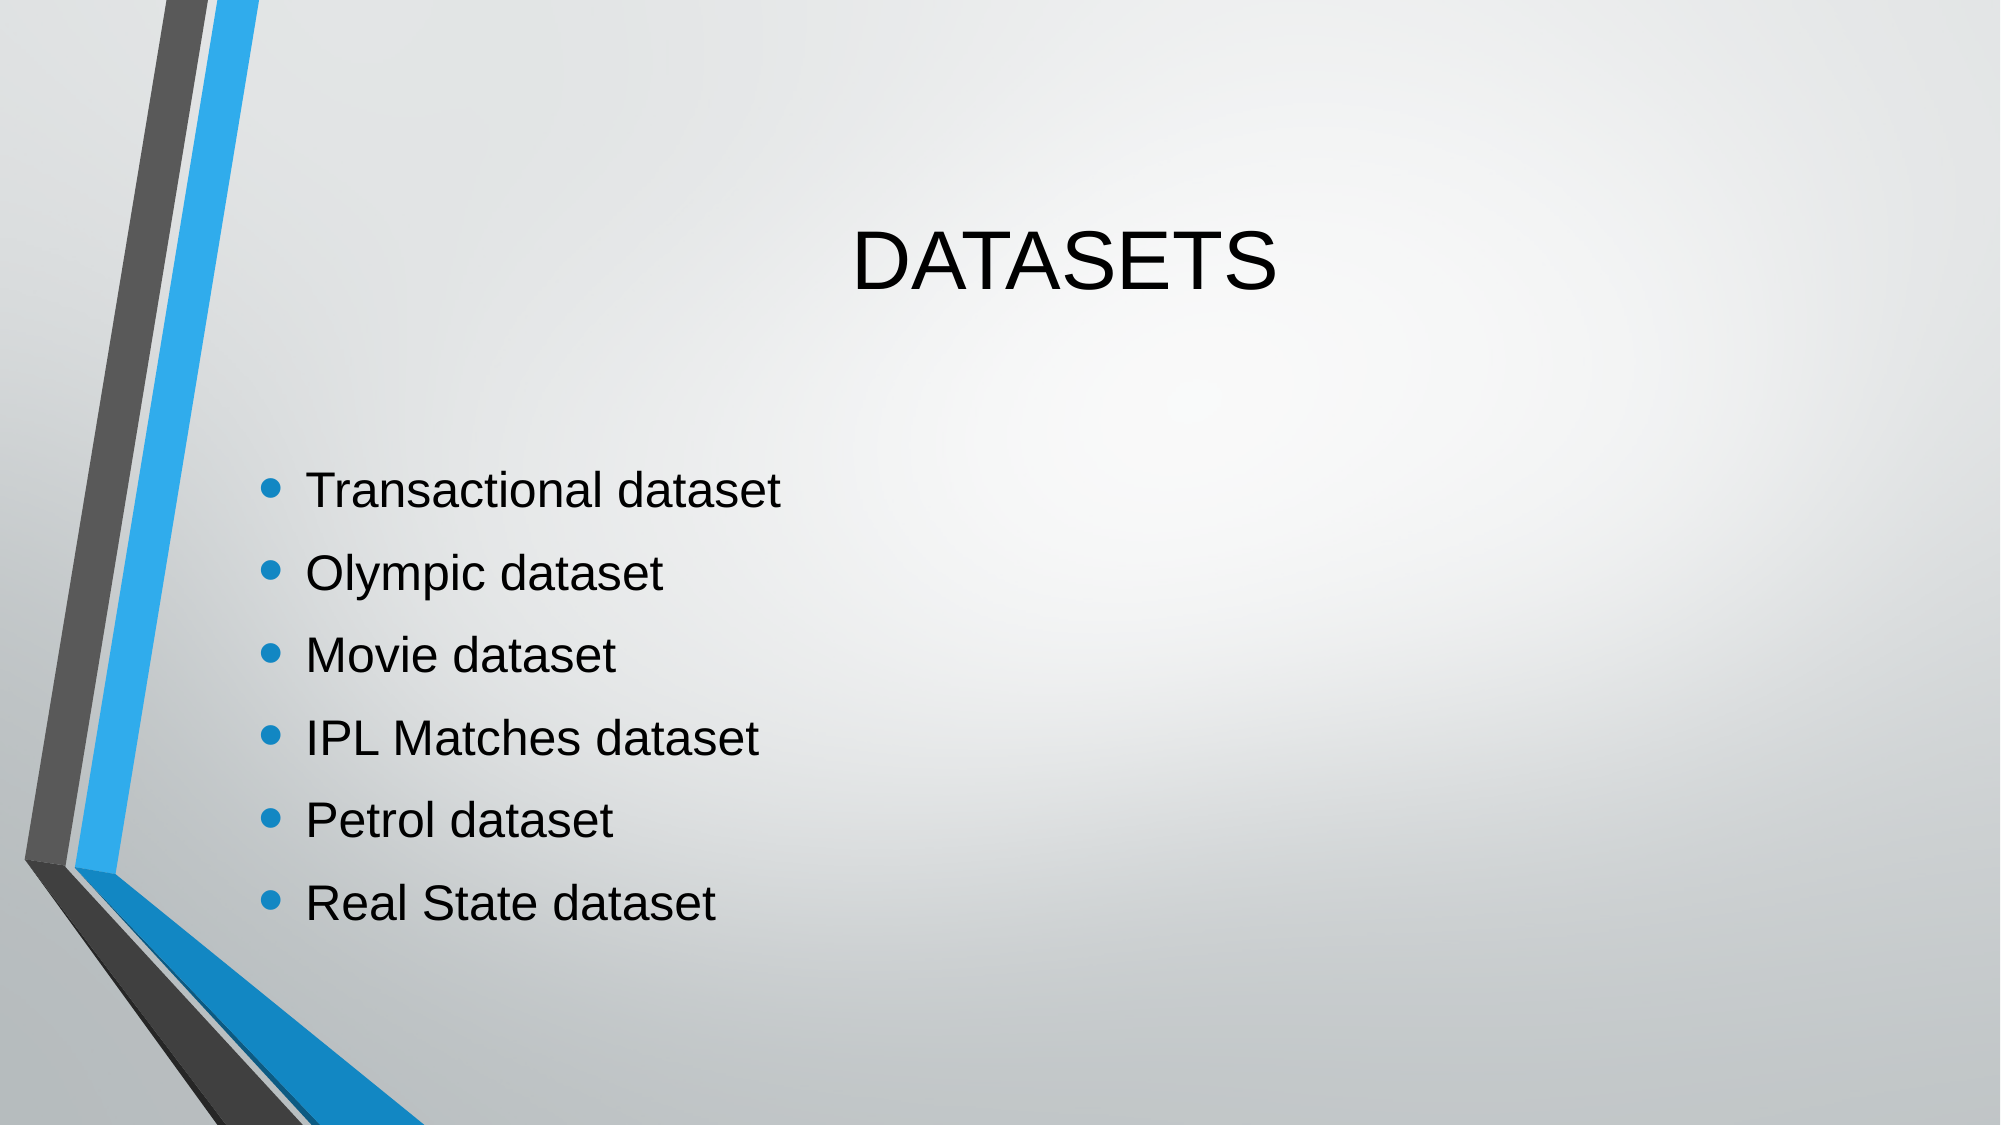

# DATASETS
Transactional dataset
Olympic dataset
Movie dataset
IPL Matches dataset
Petrol dataset
Real State dataset